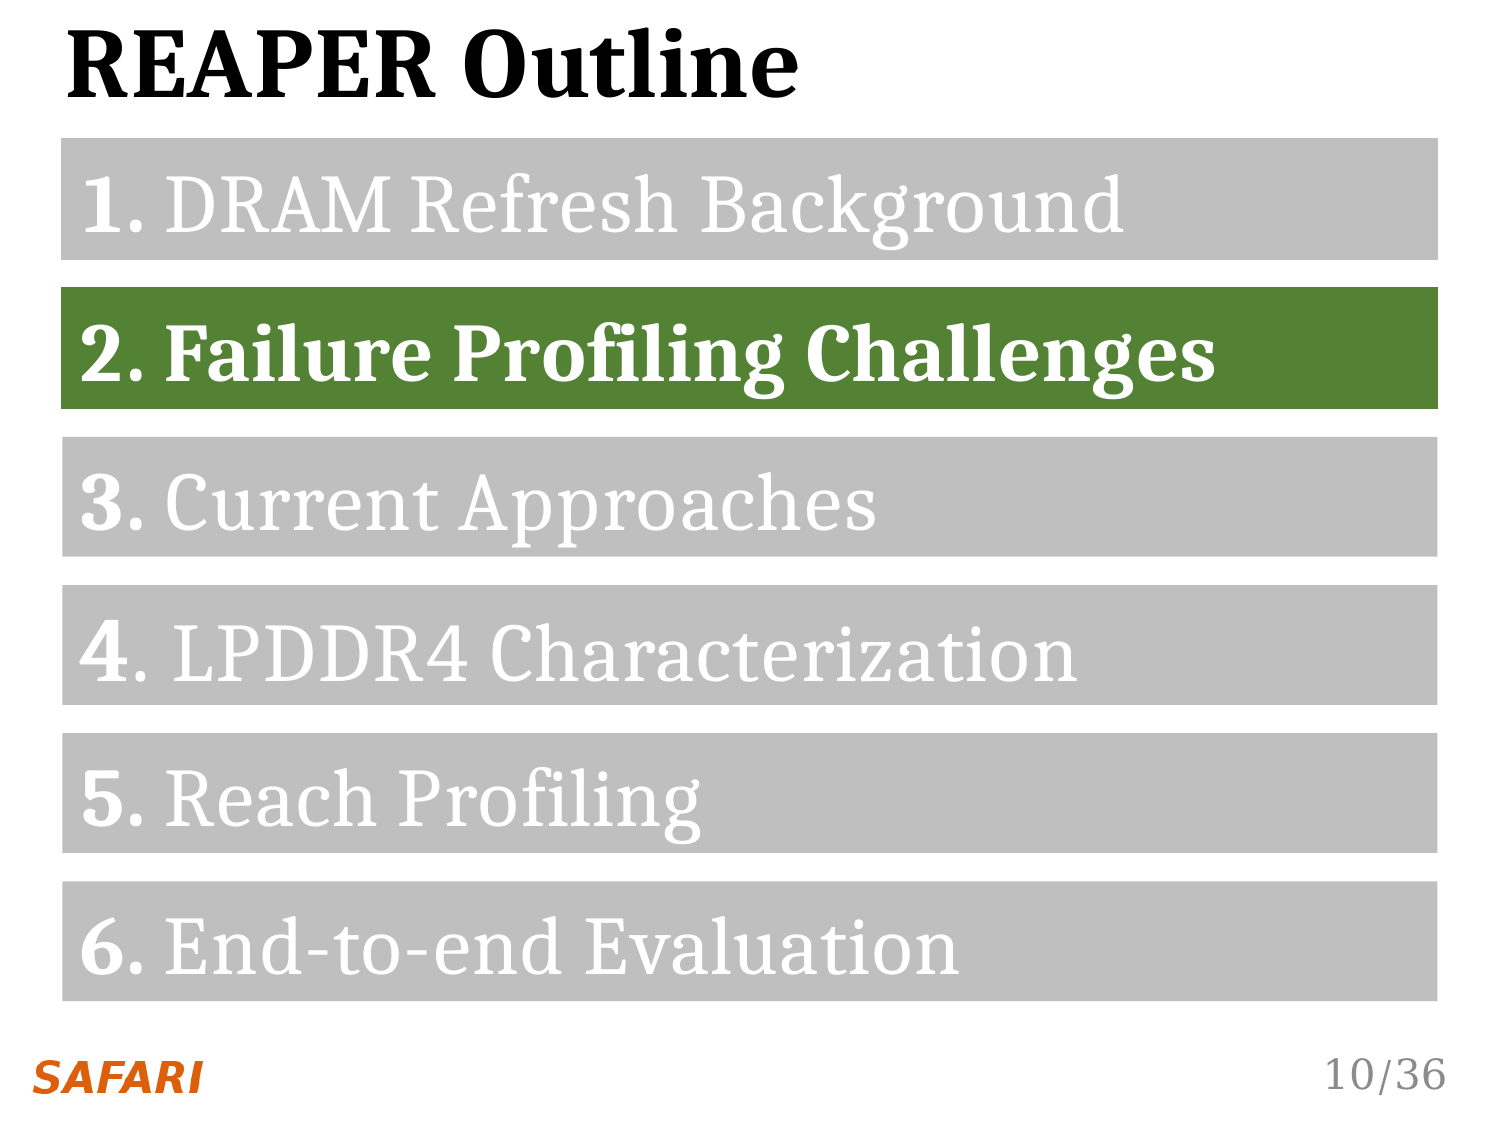

# REAPER Outline
1. DRAM Refresh Background
2. Failure Profiling Challenges
3. Current Approaches
4. LPDDR4 Characterization
5. Reach Profiling
6. End-to-end Evaluation
10/36